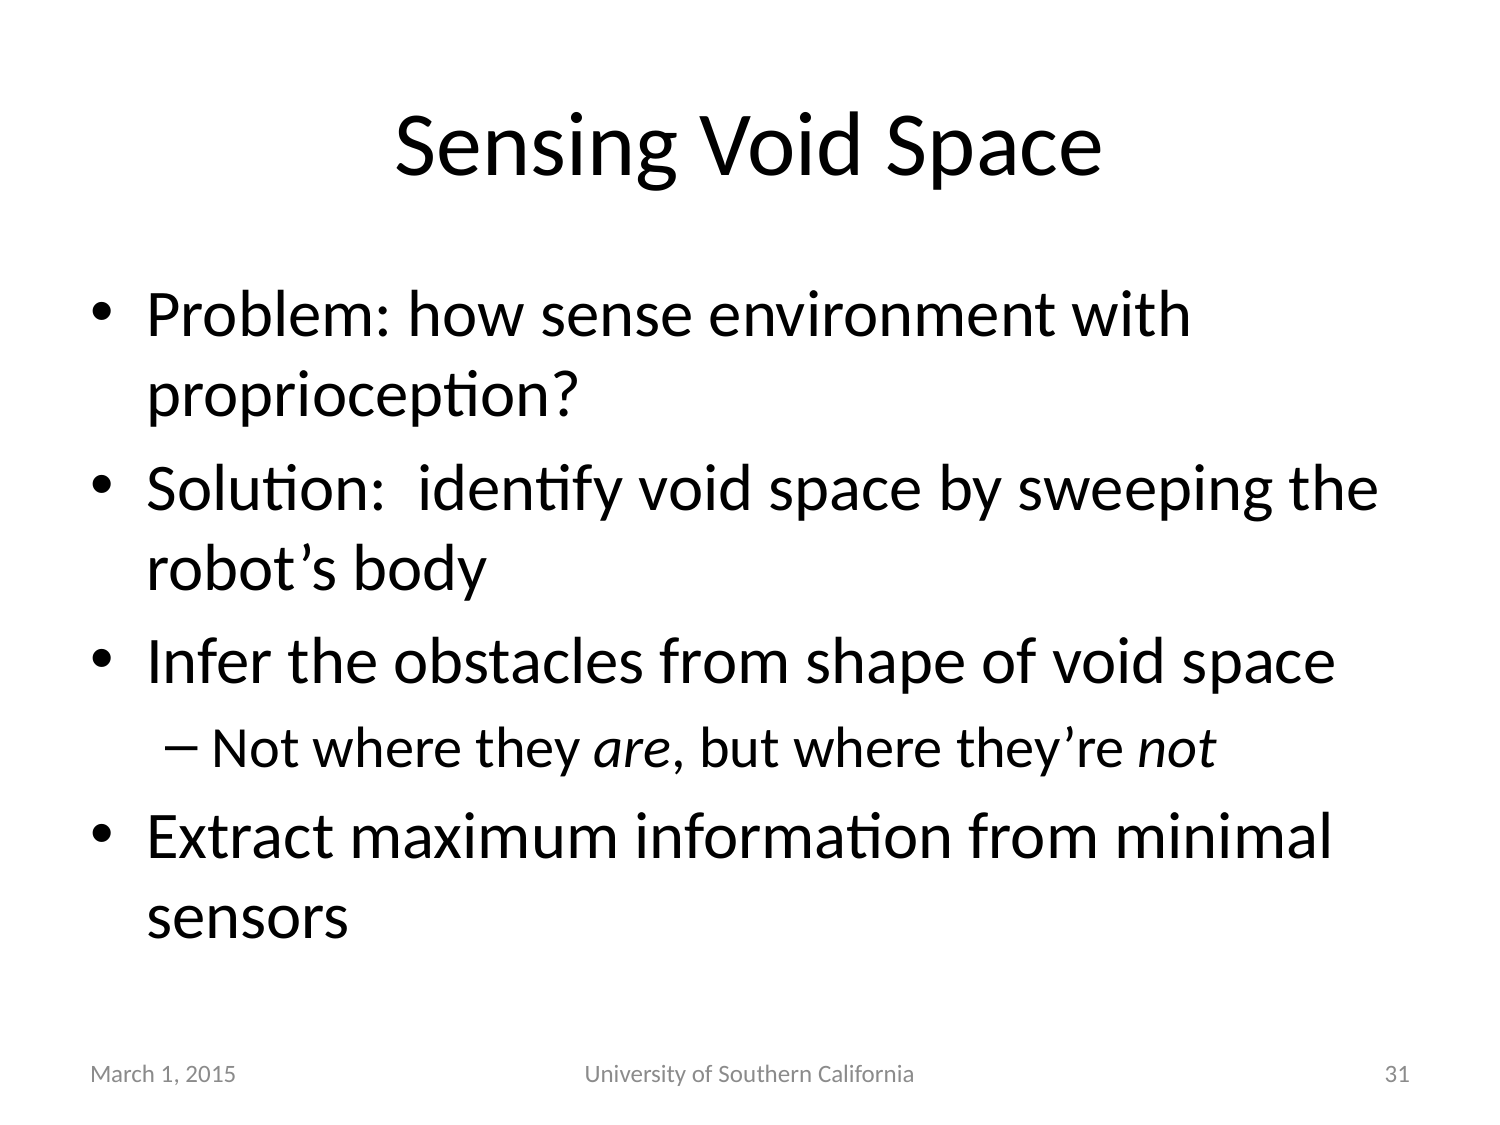

# Sensing Void Space
Problem: how sense environment with proprioception?
Solution:  identify void space by sweeping the robot’s body
Infer the obstacles from shape of void space
Not where they are, but where they’re not
Extract maximum information from minimal sensors

March 1, 2015
University of Southern California
31